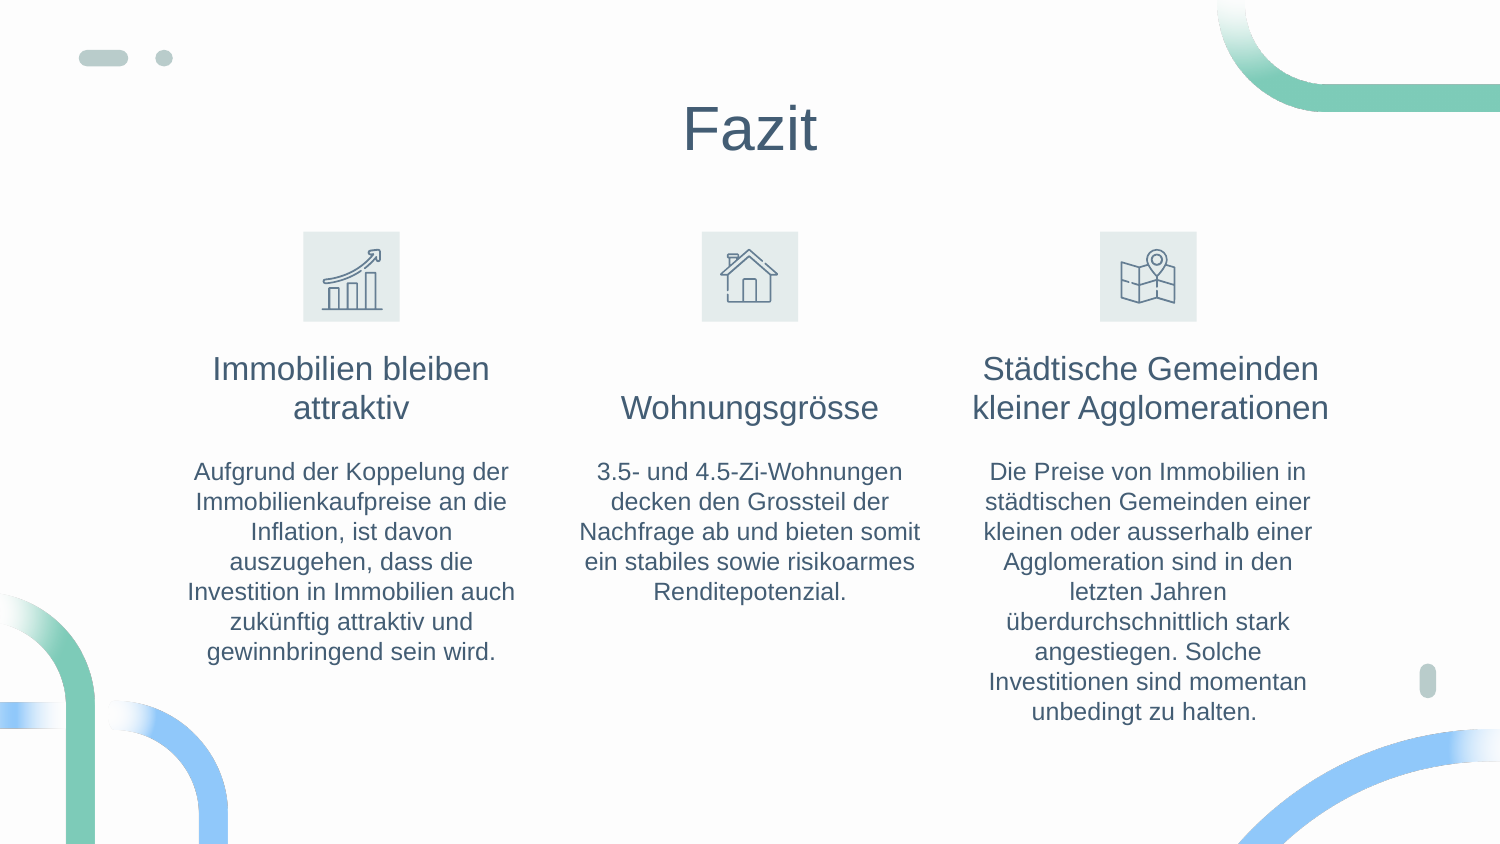

# Fazit

Wohnungsgrösse
Immobilien bleiben attraktiv
Städtische Gemeinden kleiner Agglomerationen
Die Preise von Immobilien in städtischen Gemeinden einer kleinen oder ausserhalb einer Agglomeration sind in den letzten Jahren überdurchschnittlich stark angestiegen. Solche Investitionen sind momentan unbedingt zu halten.
3.5- und 4.5-Zi-Wohnungen decken den Grossteil der Nachfrage ab und bieten somit ein stabiles sowie risikoarmes Renditepotenzial.
Aufgrund der Koppelung der Immobilienkaufpreise an die Inflation, ist davon auszugehen, dass die Investition in Immobilien auch zukünftig attraktiv und gewinnbringend sein wird.